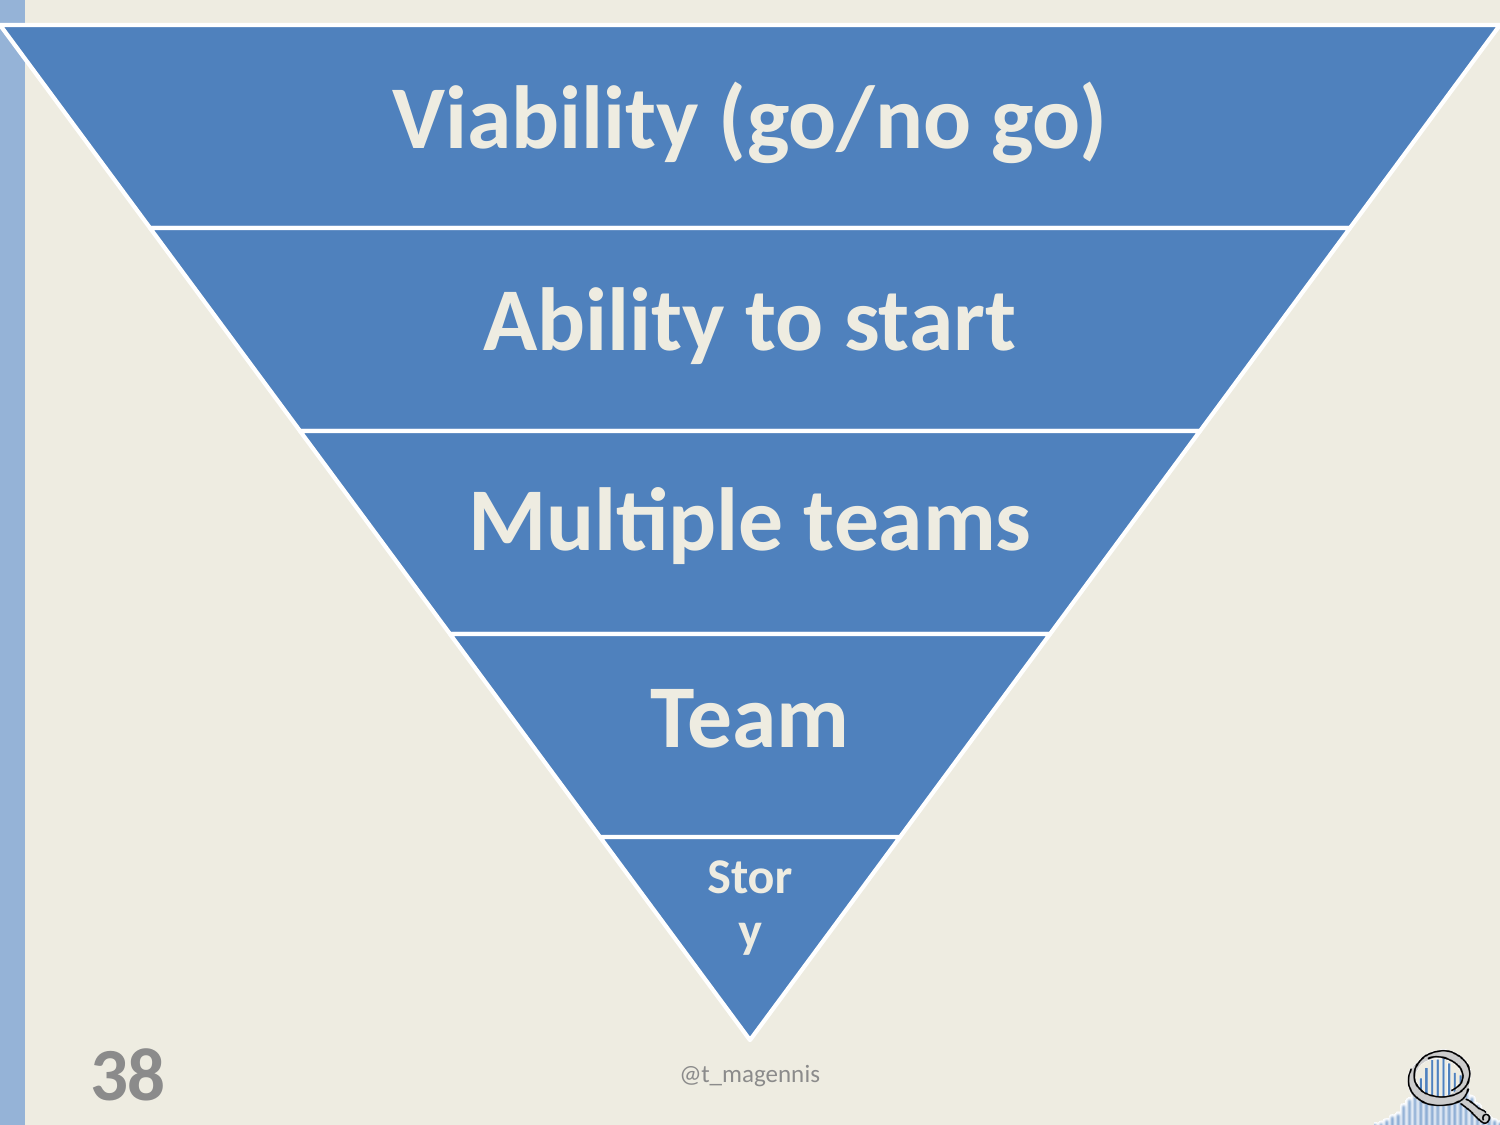

Viability (go/no go)
Ability to start
Multiple teams
Team
Story
38
@t_magennis